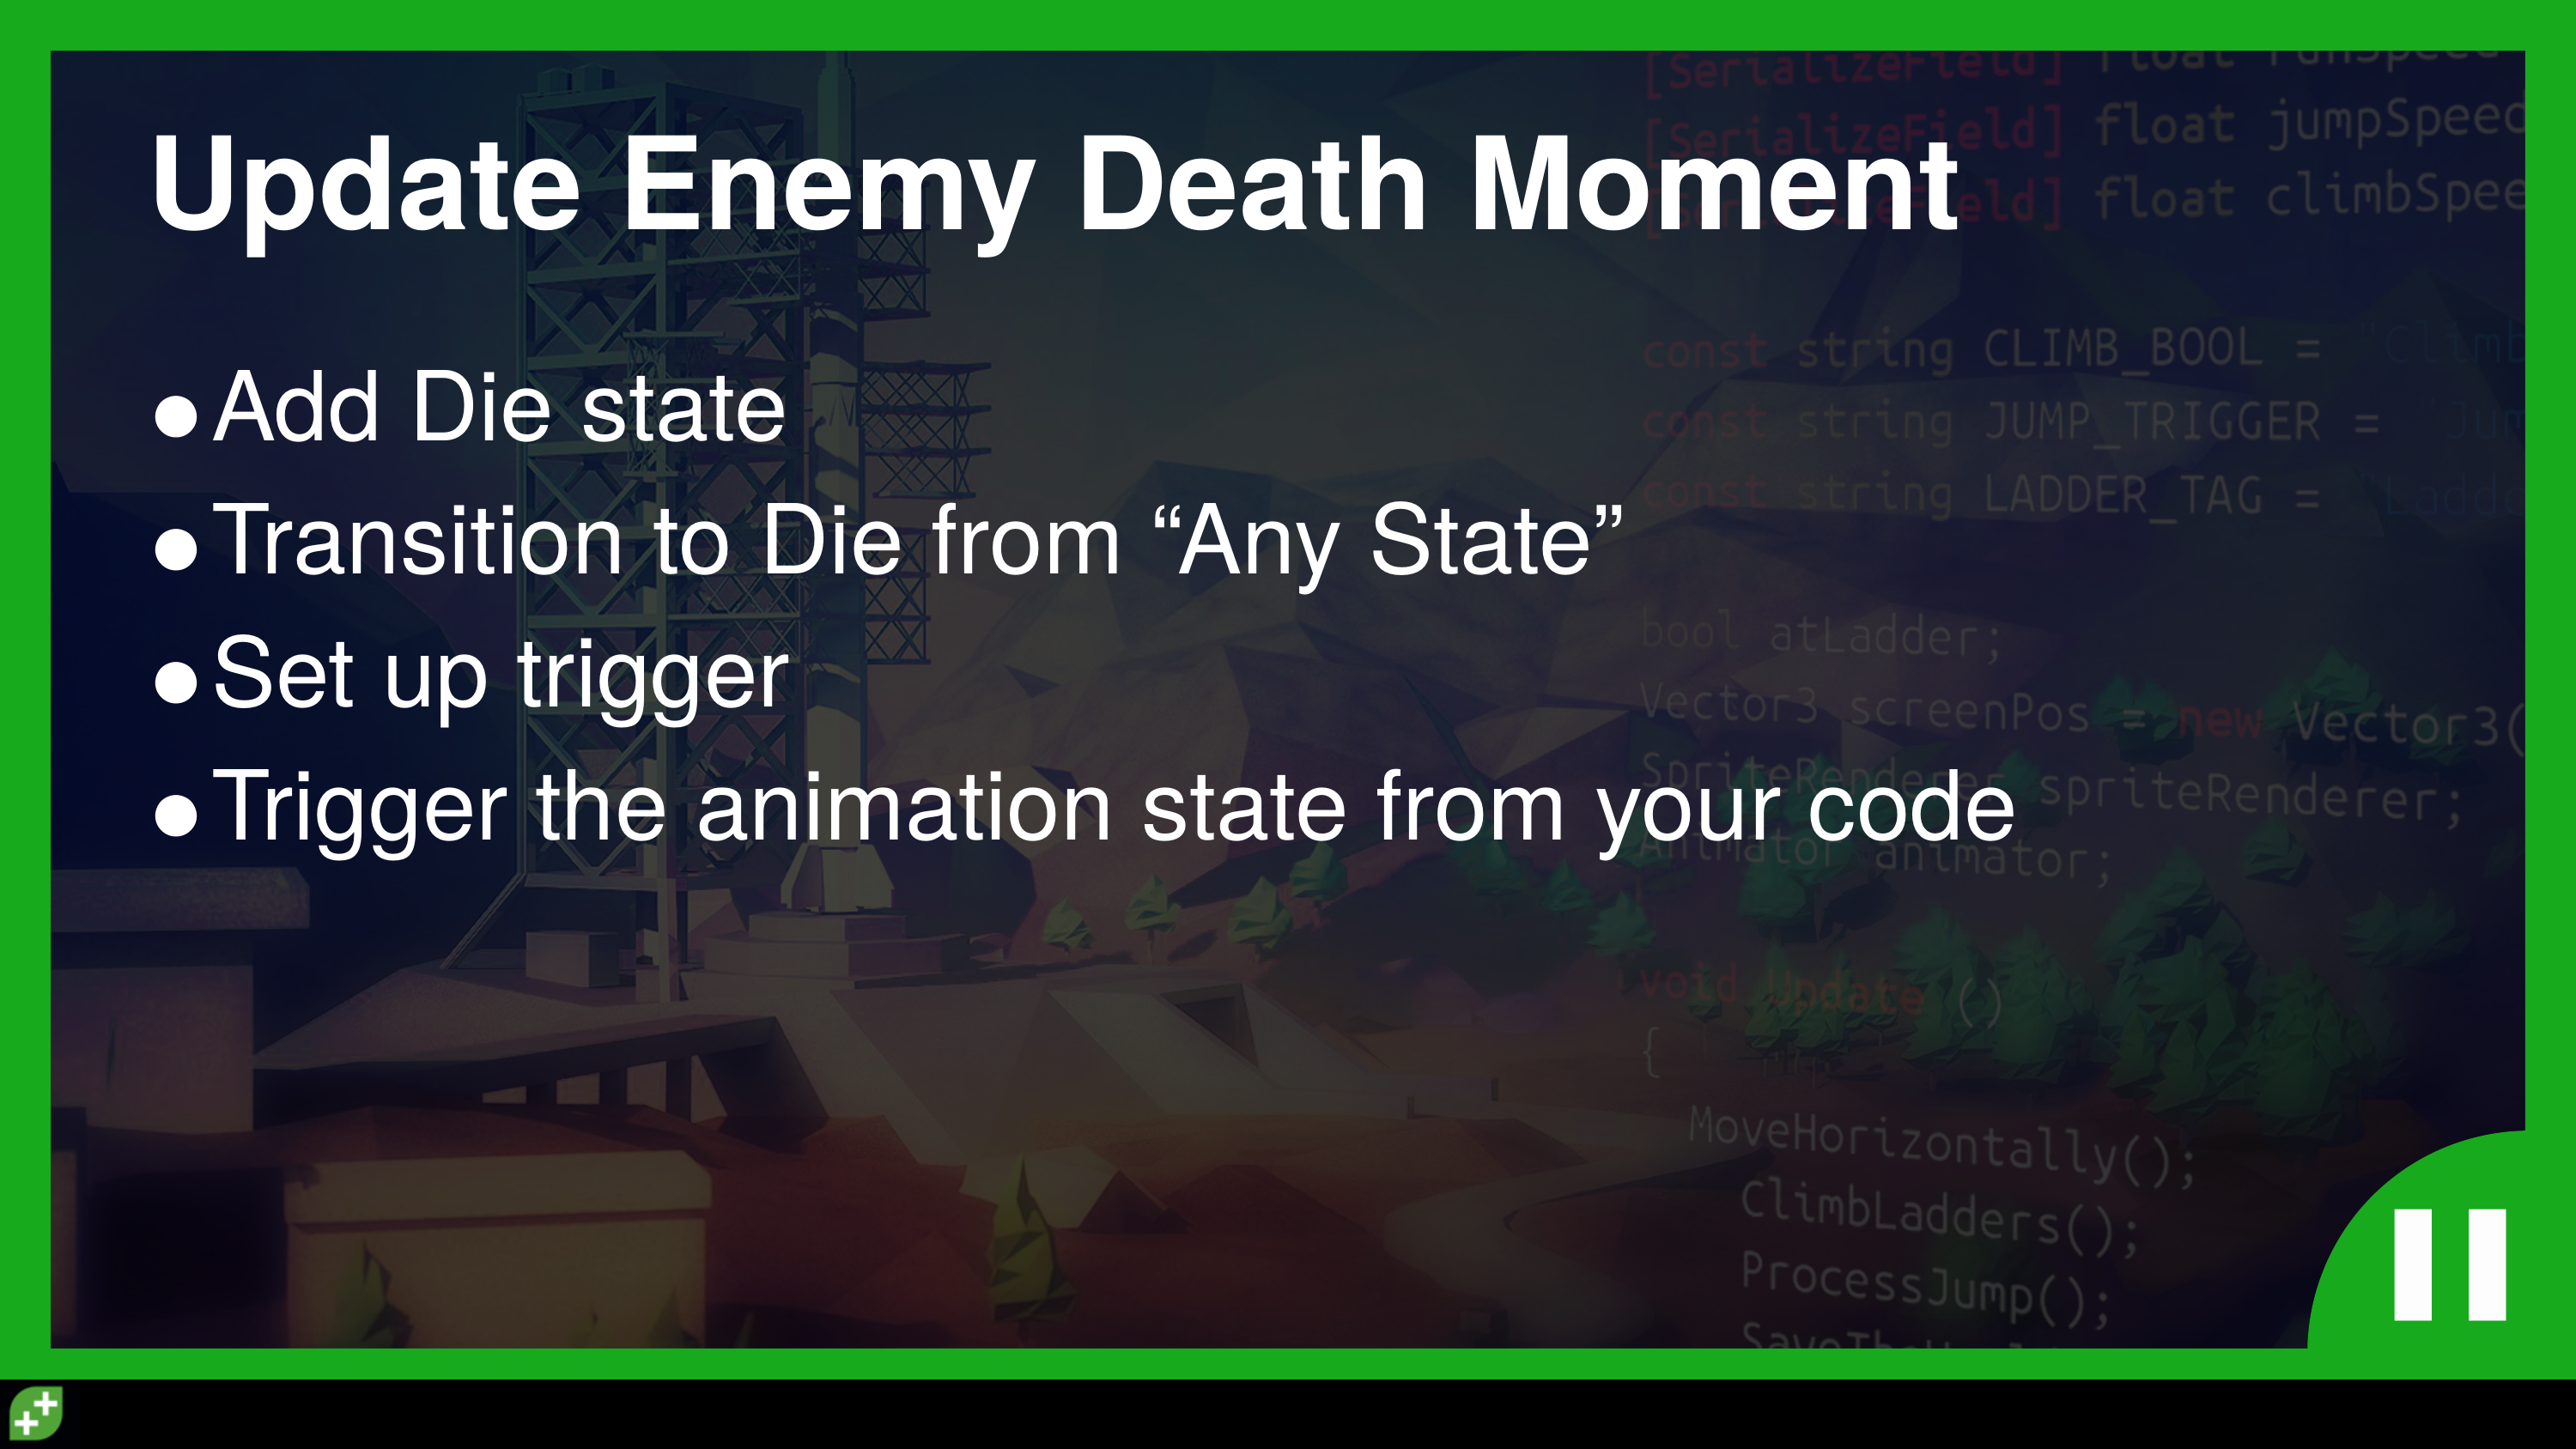

# Update Enemy Death Moment
Add Die state
Transition to Die from “Any State”
Set up trigger
Trigger the animation state from your code